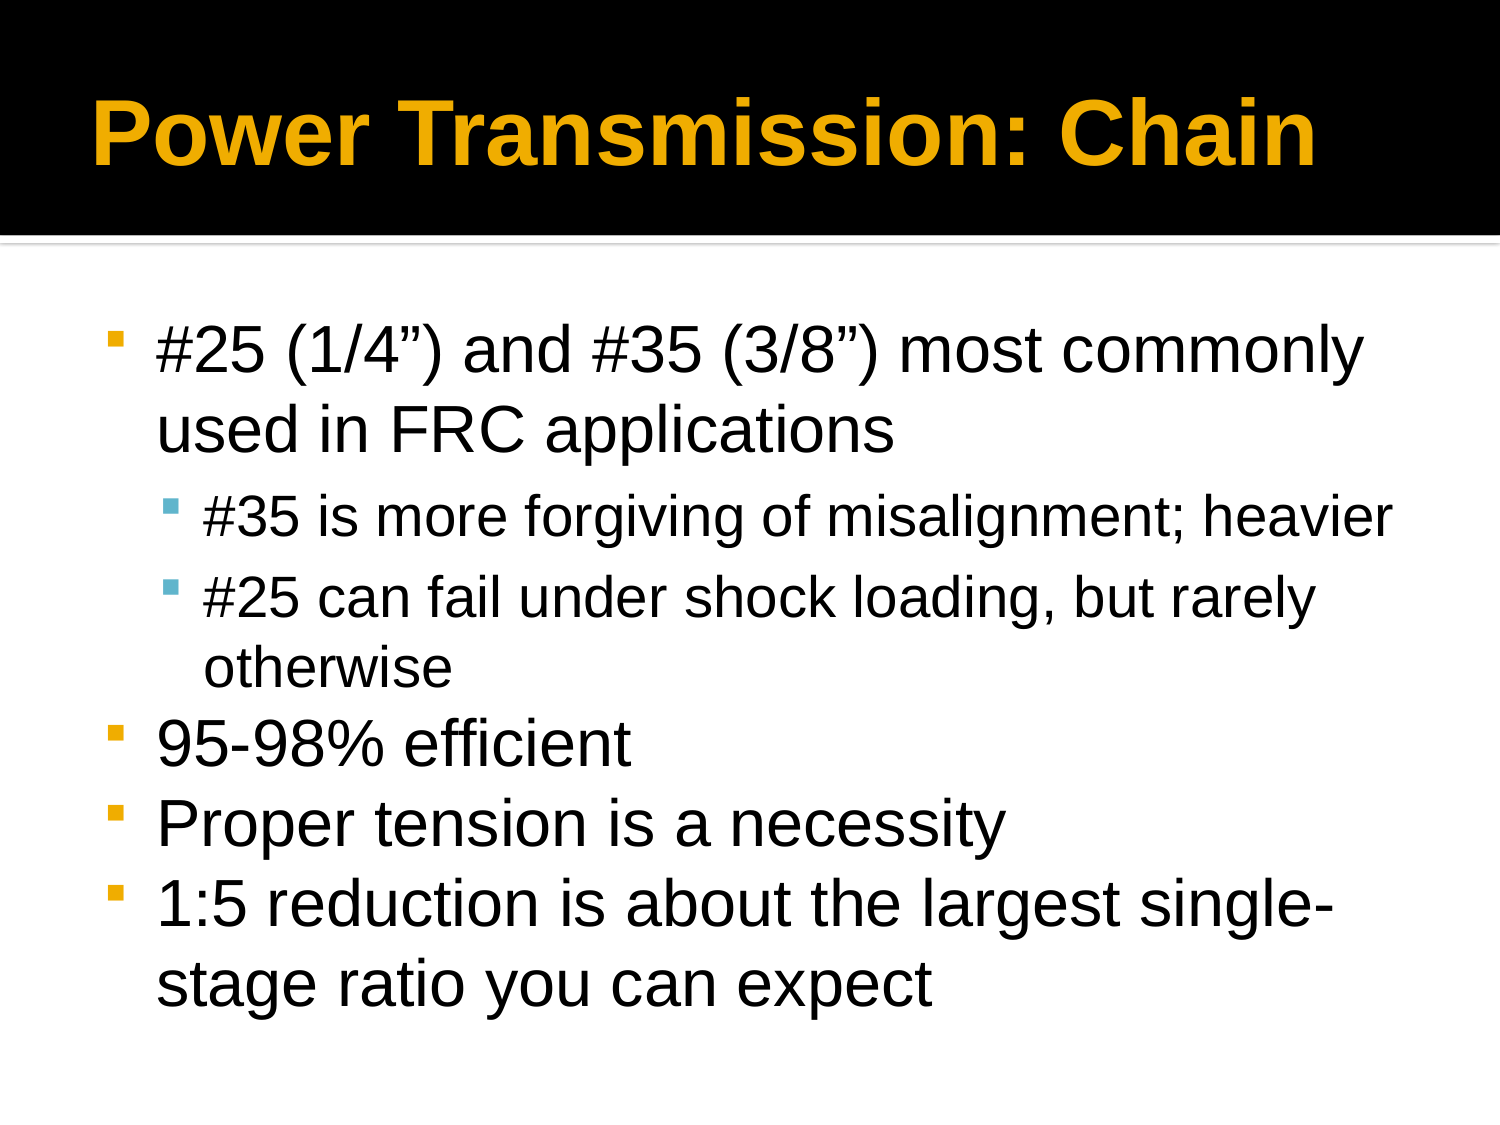

Power Transmission: Chain
#25 (1/4”) and #35 (3/8”) most commonly used in FRC applications
#35 is more forgiving of misalignment; heavier
#25 can fail under shock loading, but rarely otherwise
95-98% efficient
Proper tension is a necessity
1:5 reduction is about the largest single-stage ratio you can expect